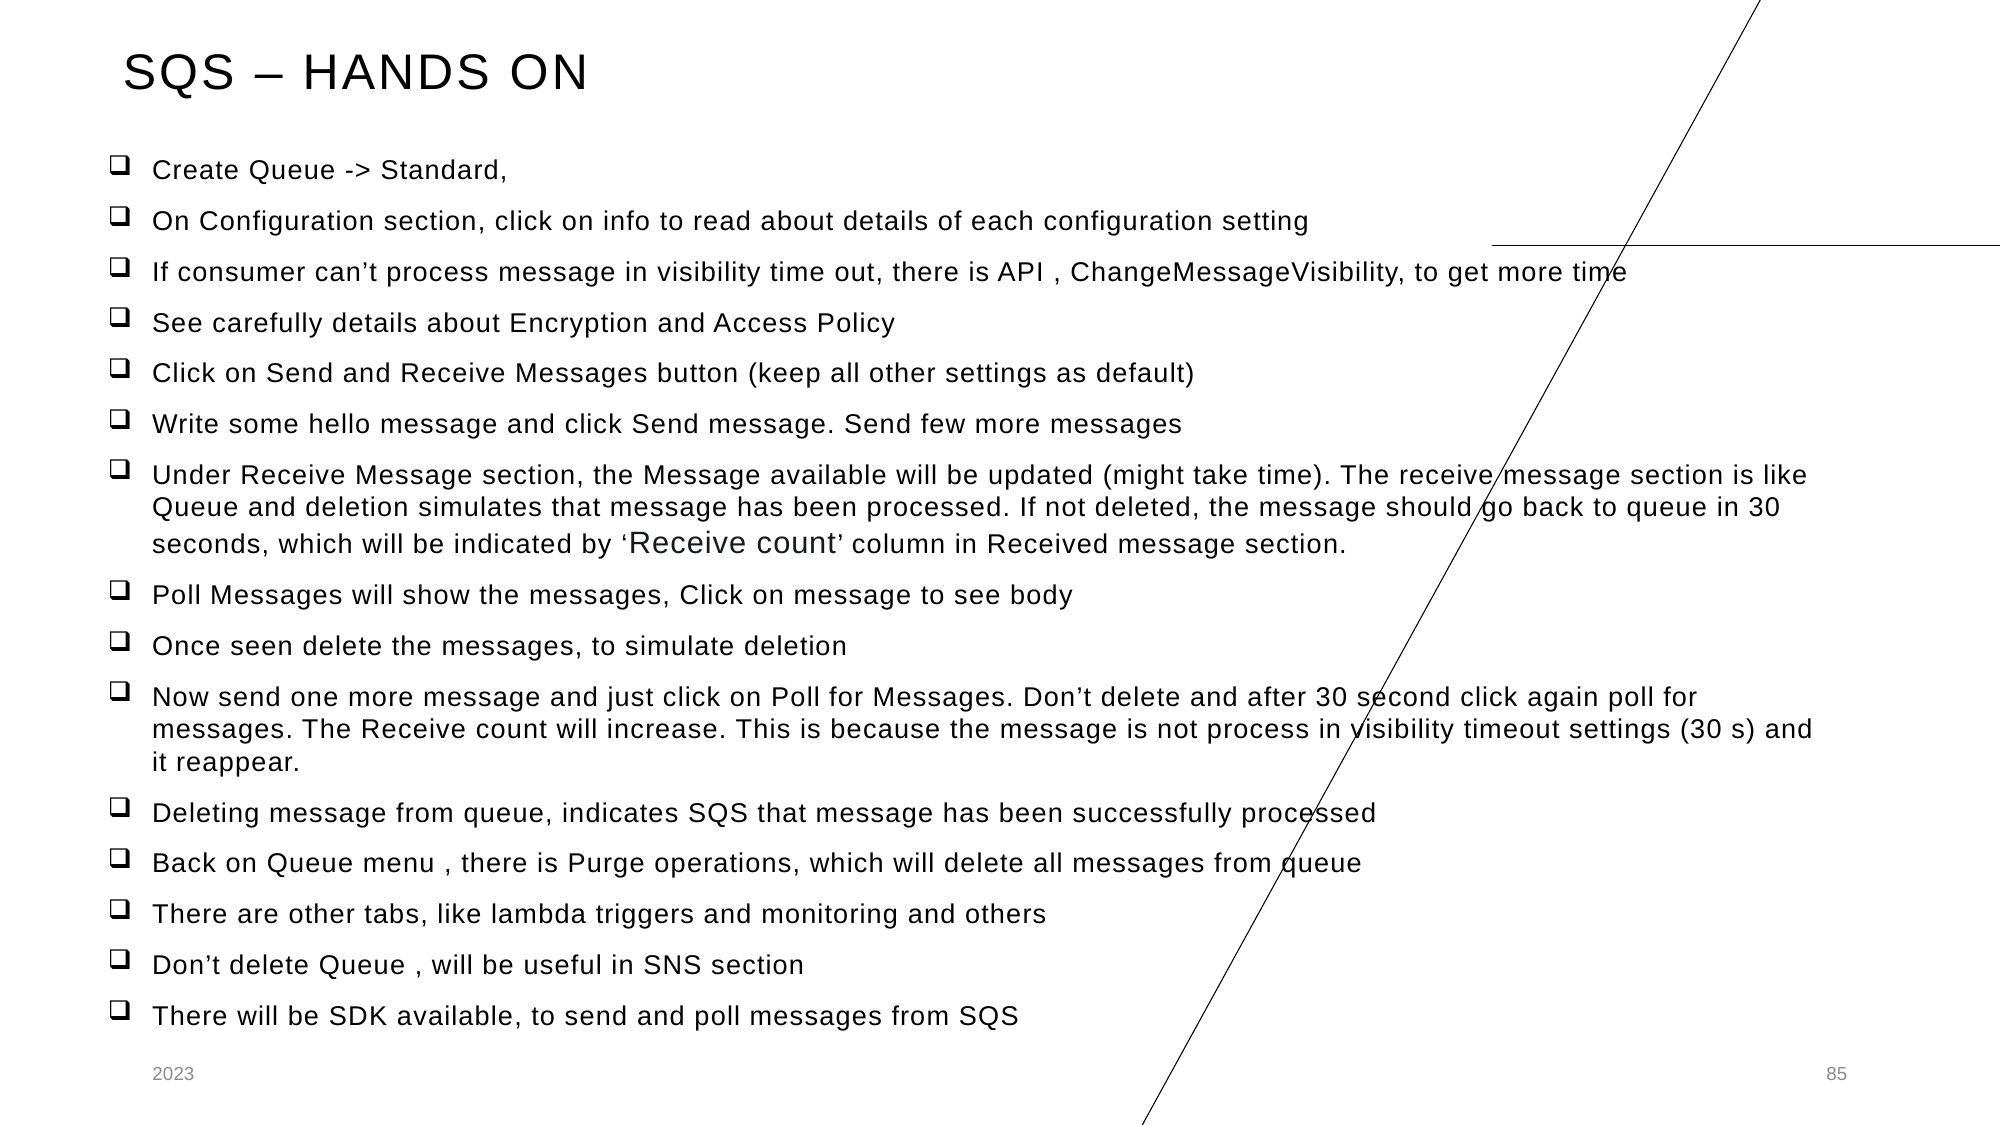

# SQS – hands on
Create Queue -> Standard,
On Configuration section, click on info to read about details of each configuration setting
If consumer can’t process message in visibility time out, there is API , ChangeMessageVisibility, to get more time
See carefully details about Encryption and Access Policy
Click on Send and Receive Messages button (keep all other settings as default)
Write some hello message and click Send message. Send few more messages
Under Receive Message section, the Message available will be updated (might take time). The receive message section is like Queue and deletion simulates that message has been processed. If not deleted, the message should go back to queue in 30 seconds, which will be indicated by ‘Receive count’ column in Received message section.
Poll Messages will show the messages, Click on message to see body
Once seen delete the messages, to simulate deletion
Now send one more message and just click on Poll for Messages. Don’t delete and after 30 second click again poll for messages. The Receive count will increase. This is because the message is not process in visibility timeout settings (30 s) and it reappear.
Deleting message from queue, indicates SQS that message has been successfully processed
Back on Queue menu , there is Purge operations, which will delete all messages from queue
There are other tabs, like lambda triggers and monitoring and others
Don’t delete Queue , will be useful in SNS section
There will be SDK available, to send and poll messages from SQS

2023
85